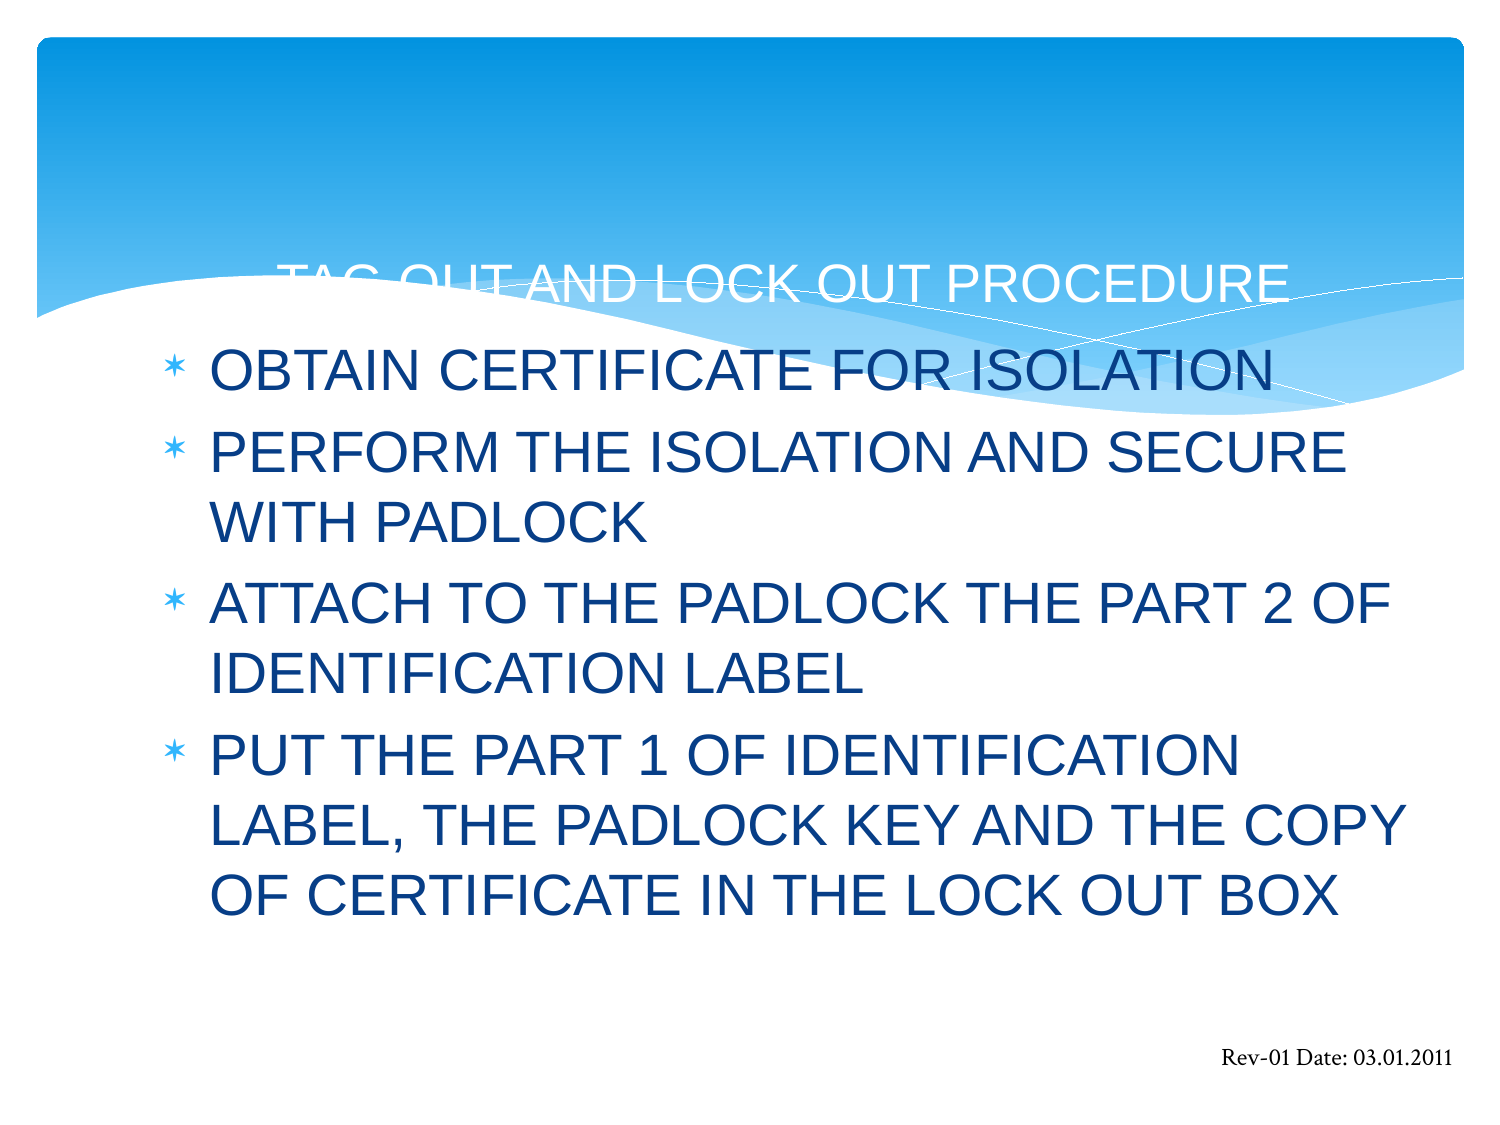

# TAG OUT AND LOCK OUT PROCEDURE
OBTAIN CERTIFICATE FOR ISOLATION
PERFORM THE ISOLATION AND SECURE WITH PADLOCK
ATTACH TO THE PADLOCK THE PART 2 OF IDENTIFICATION LABEL
PUT THE PART 1 OF IDENTIFICATION LABEL, THE PADLOCK KEY AND THE COPY OF CERTIFICATE IN THE LOCK OUT BOX
Rev-01 Date: 03.01.2011